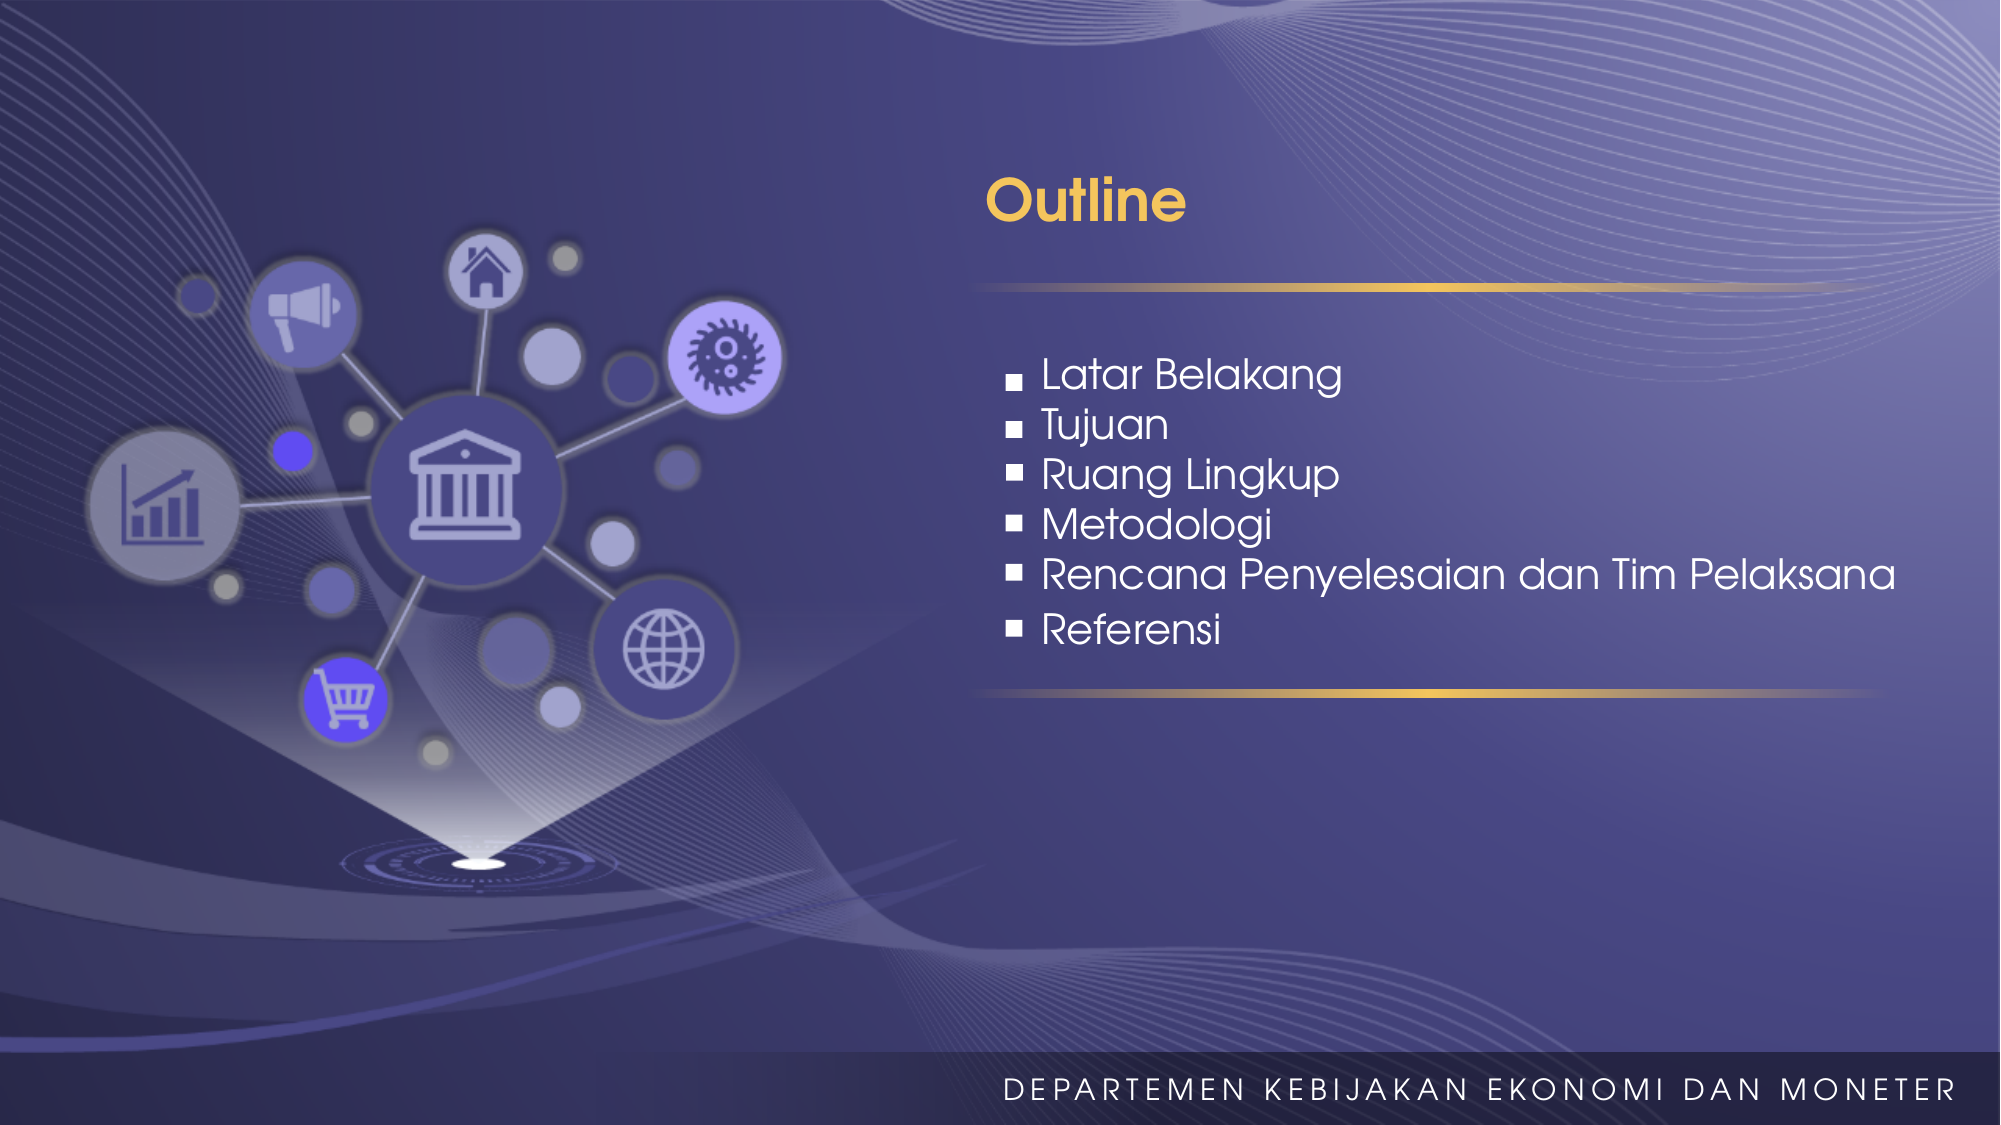

Outline

Latar Belakang
Tujuan
Ruang Lingkup

Metodologi
Rencana Penyelesaian dan Tim Pelaksana

Referensi